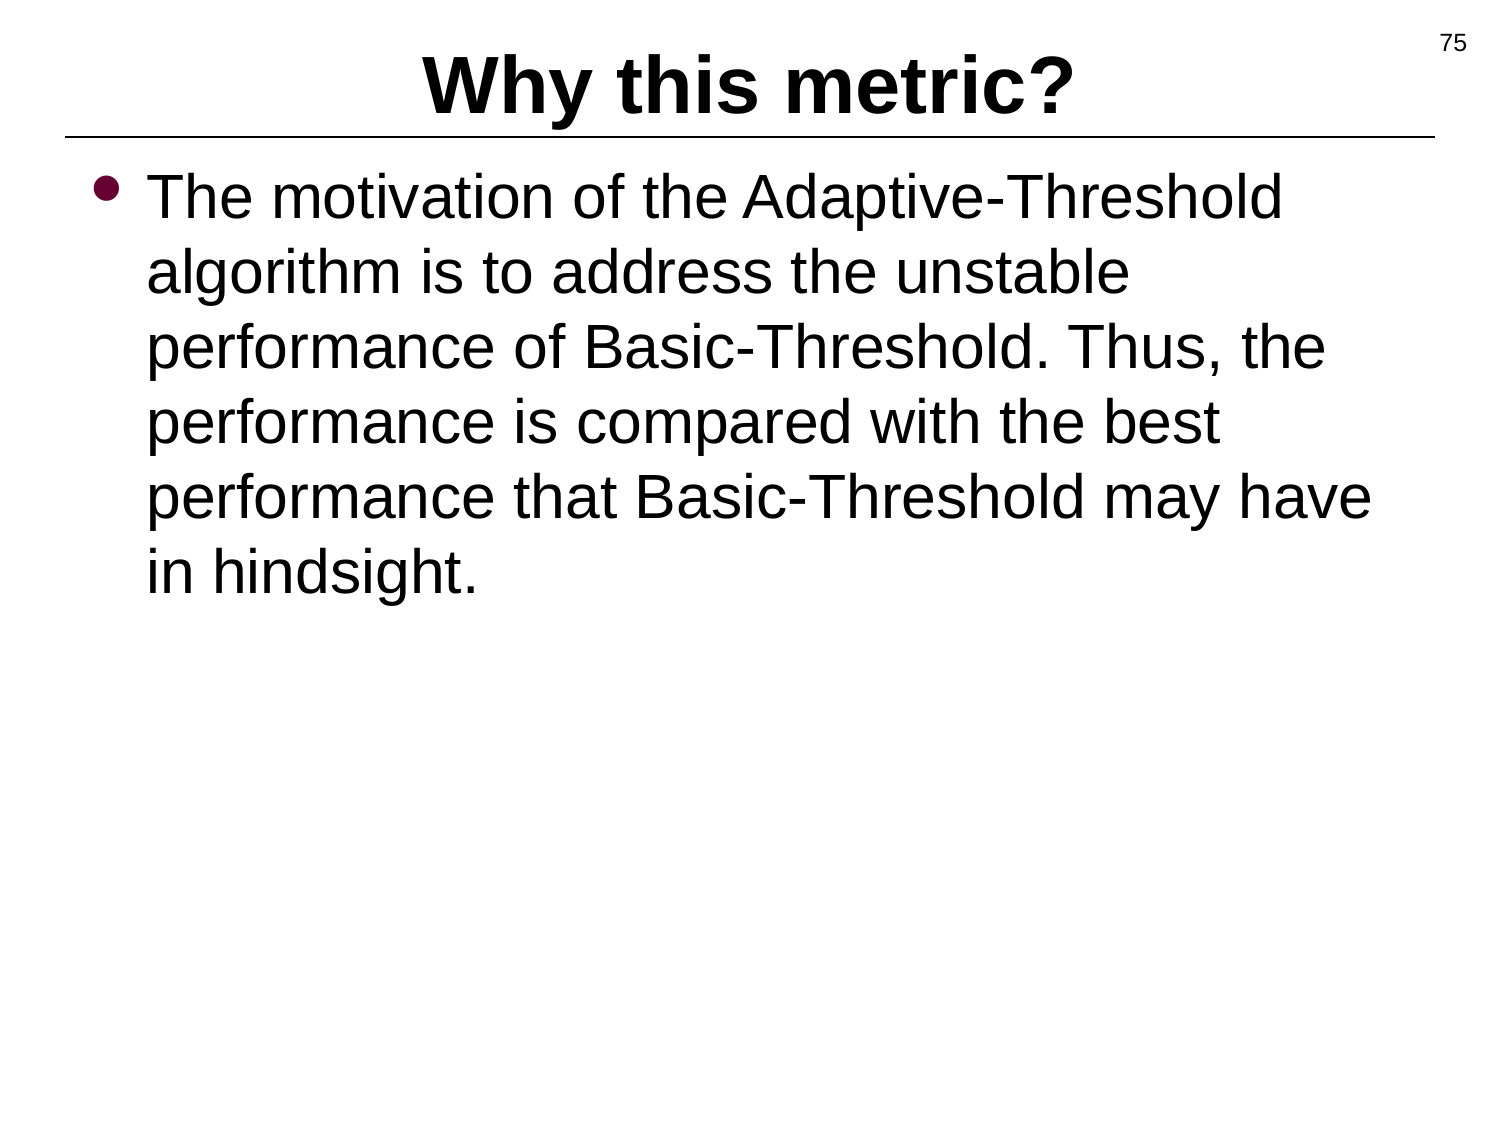

75
# Why this metric?
The motivation of the Adaptive-Threshold algorithm is to address the unstable performance of Basic-Threshold. Thus, the performance is compared with the best performance that Basic-Threshold may have in hindsight.